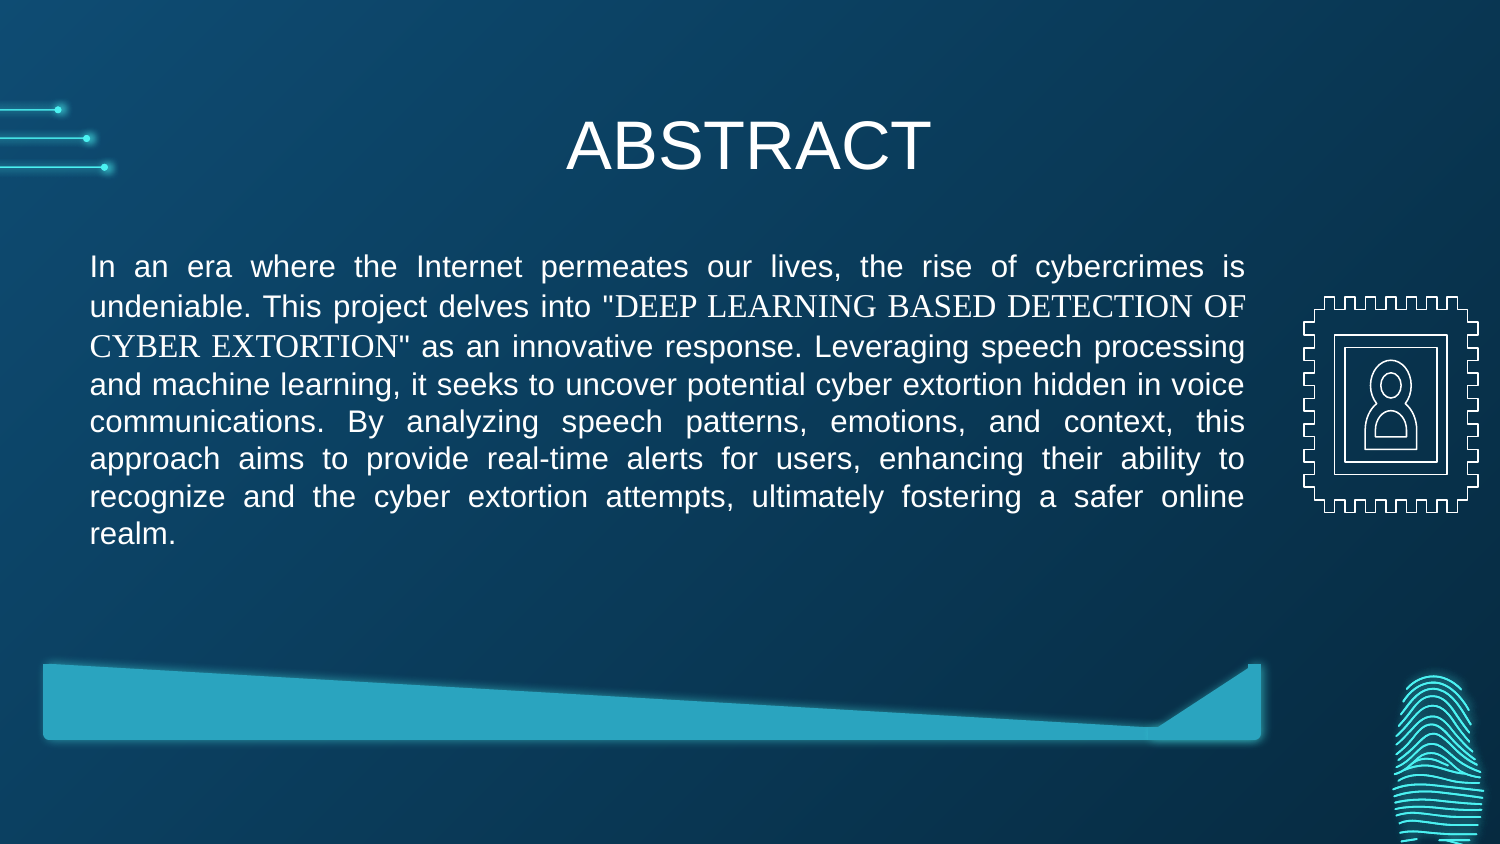

# ABSTRACT
In an era where the Internet permeates our lives, the rise of cybercrimes is undeniable. This project delves into "DEEP LEARNING BASED DETECTION OF CYBER EXTORTION" as an innovative response. Leveraging speech processing and machine learning, it seeks to uncover potential cyber extortion hidden in voice communications. By analyzing speech patterns, emotions, and context, this approach aims to provide real-time alerts for users, enhancing their ability to recognize and the cyber extortion attempts, ultimately fostering a safer online realm.